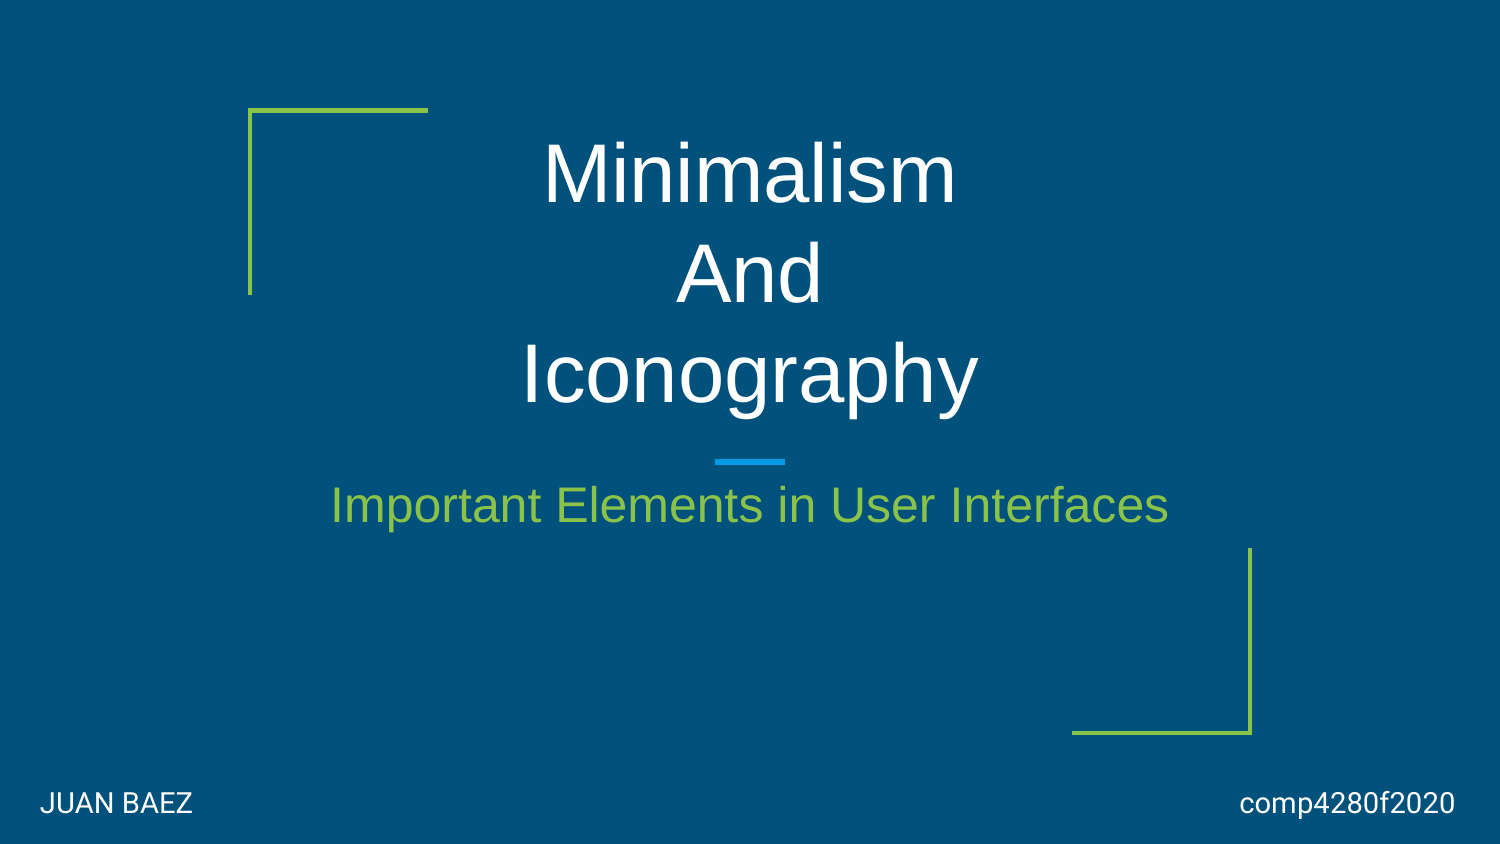

# Minimalism
And
Iconography
Important Elements in User Interfaces
JUAN BAEZ
comp4280f2020